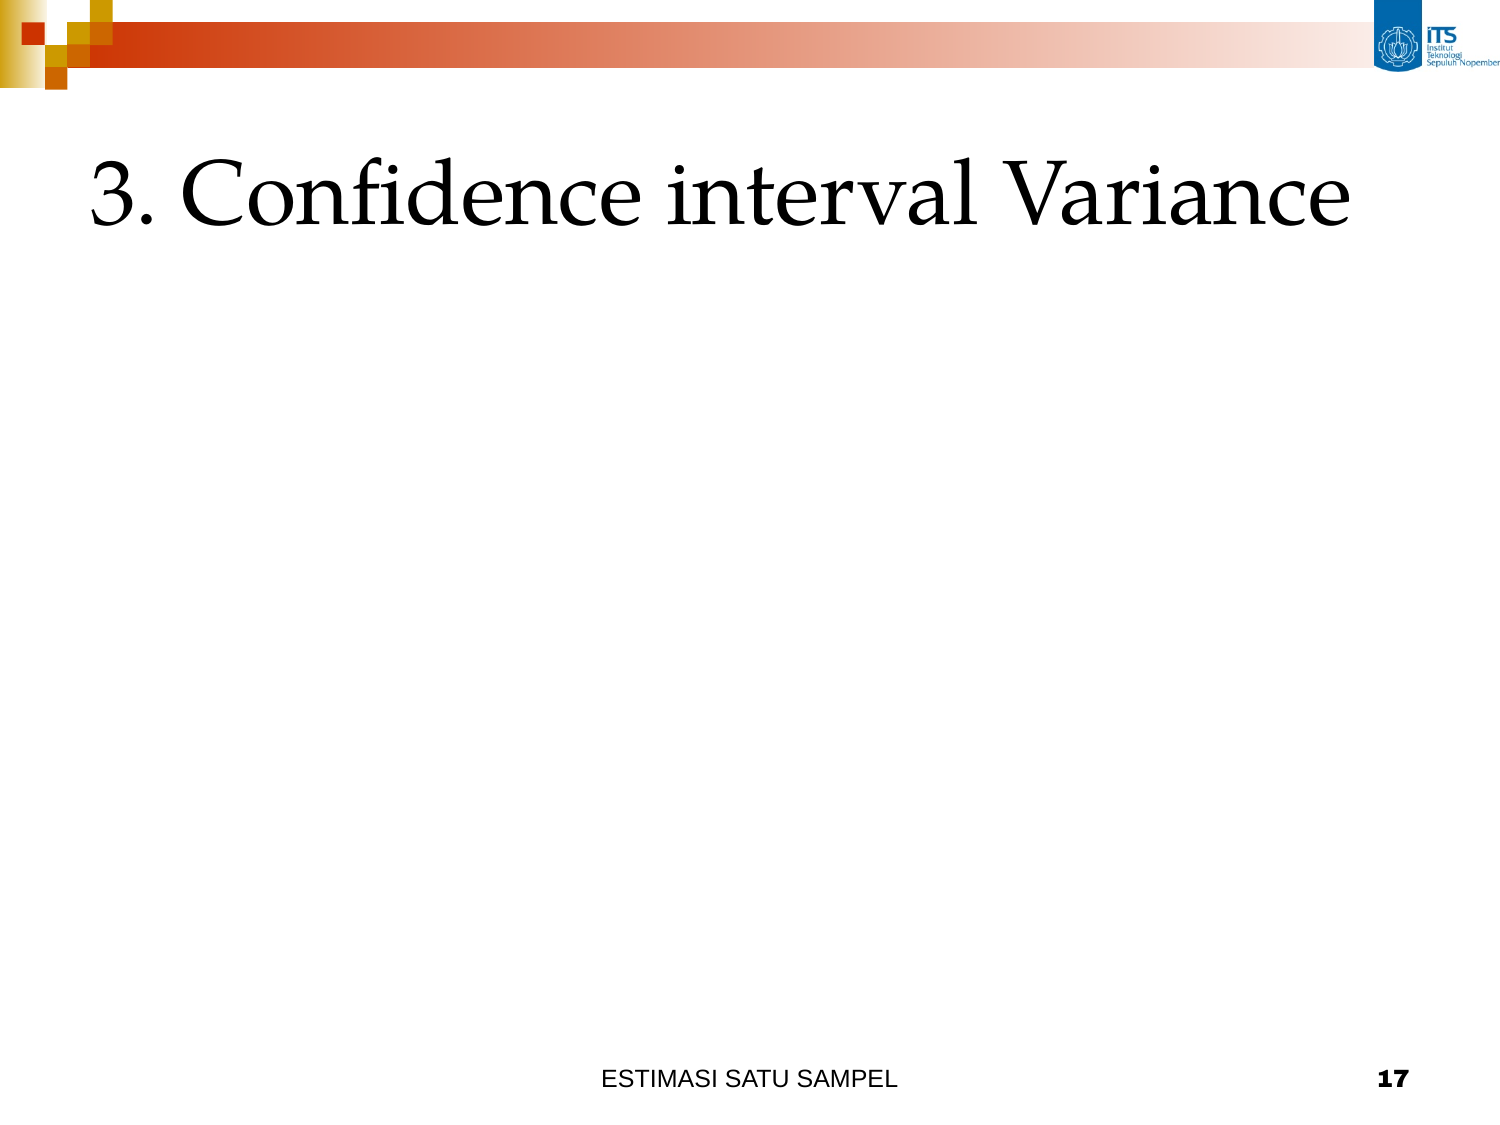

# 3. Confidence interval Variance

ESTIMASI SATU SAMPEL
17